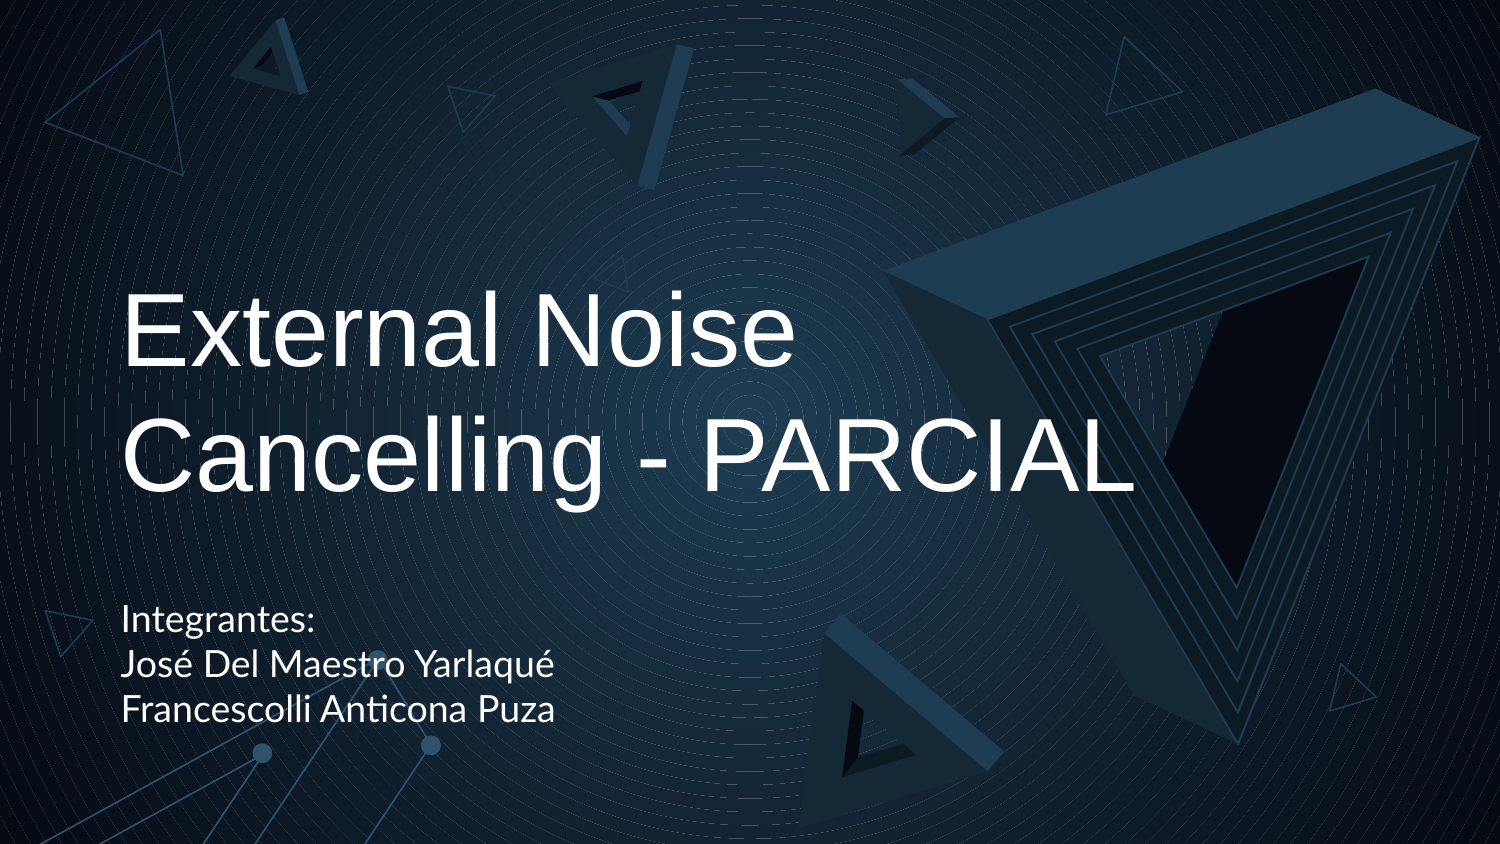

# External Noise Cancelling - PARCIAL
Integrantes:
José Del Maestro Yarlaqué
Francescolli Anticona Puza